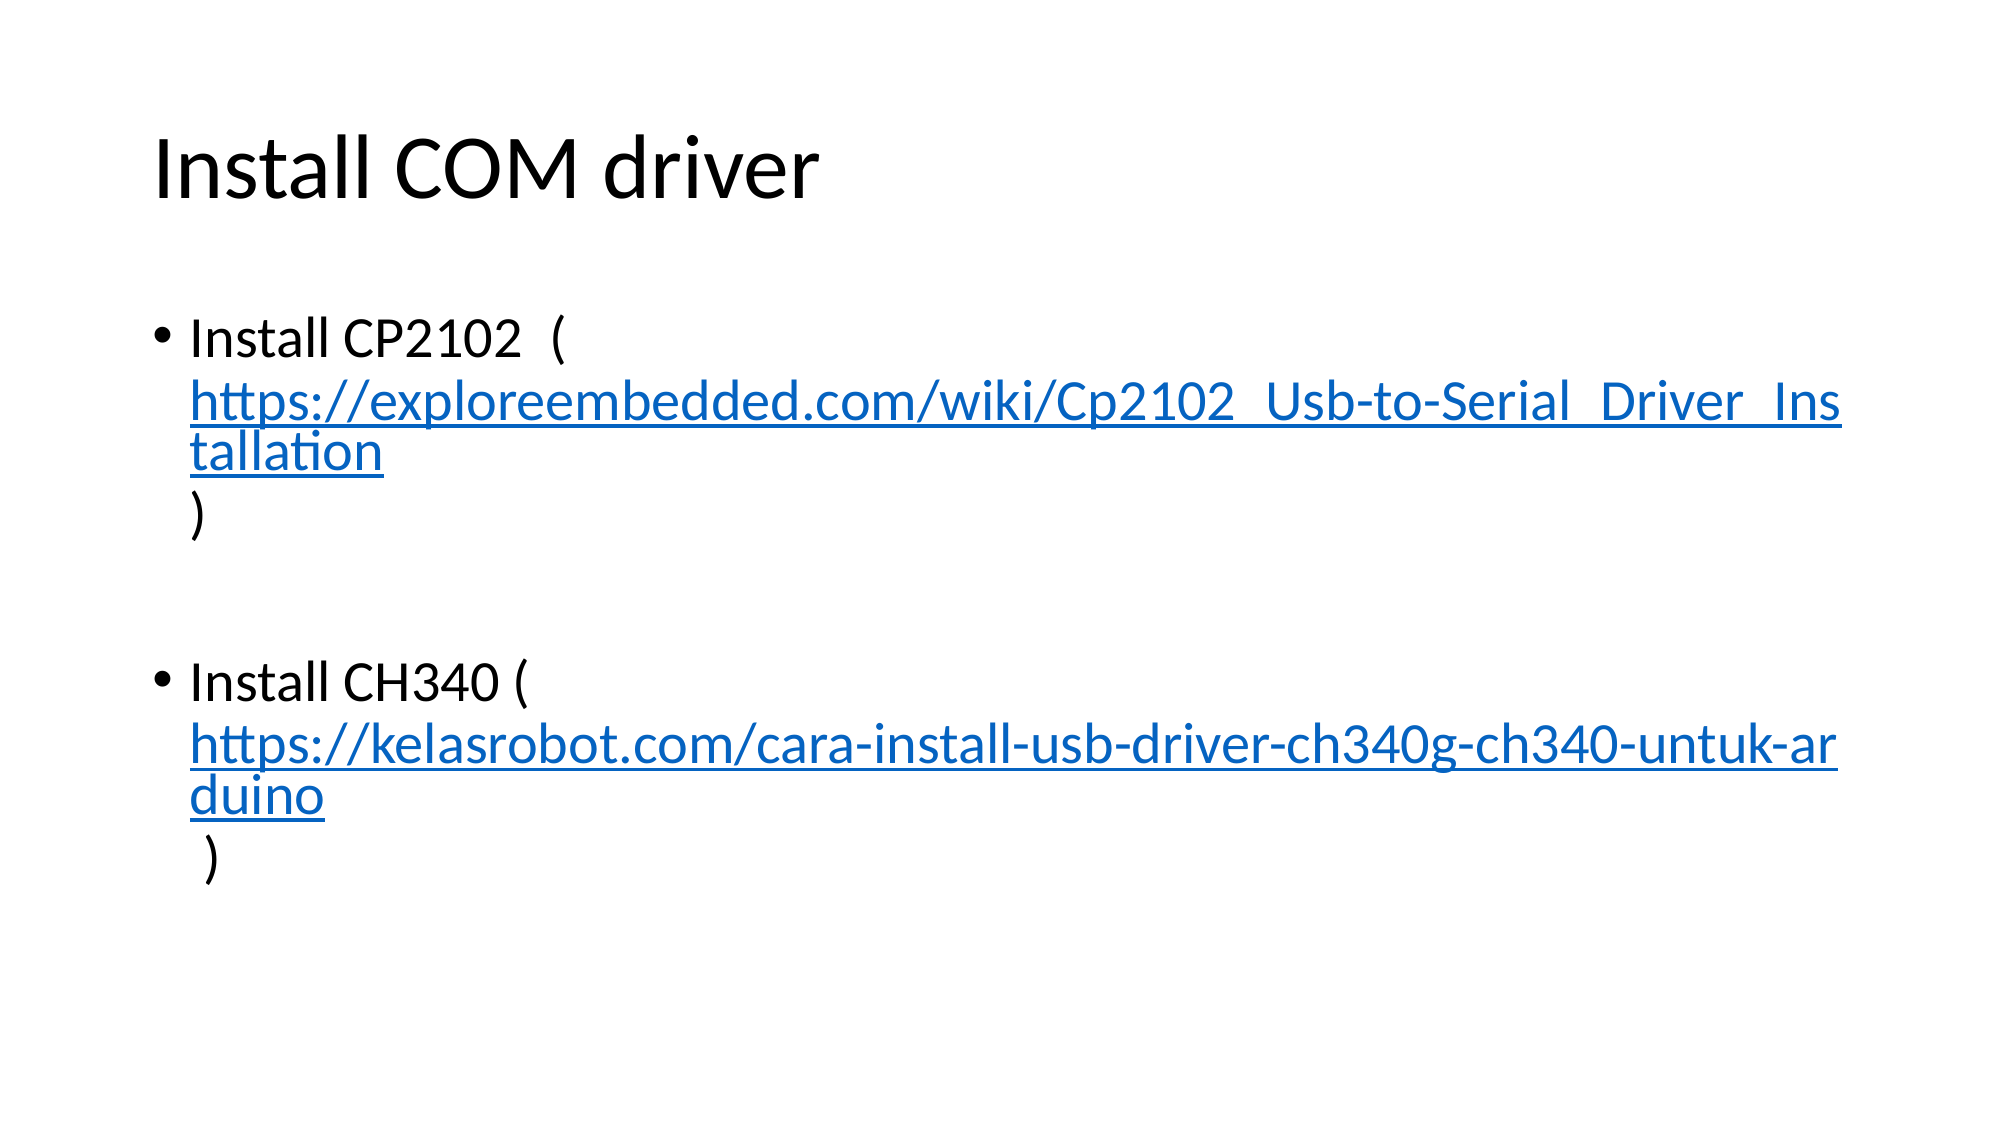

# Install COM driver
Install CP2102  (https://exploreembedded.com/wiki/Cp2102_Usb-to-Serial_Driver_Installation)

Install CH340 (https://kelasrobot.com/cara-install-usb-driver-ch340g-ch340-untuk-arduino )